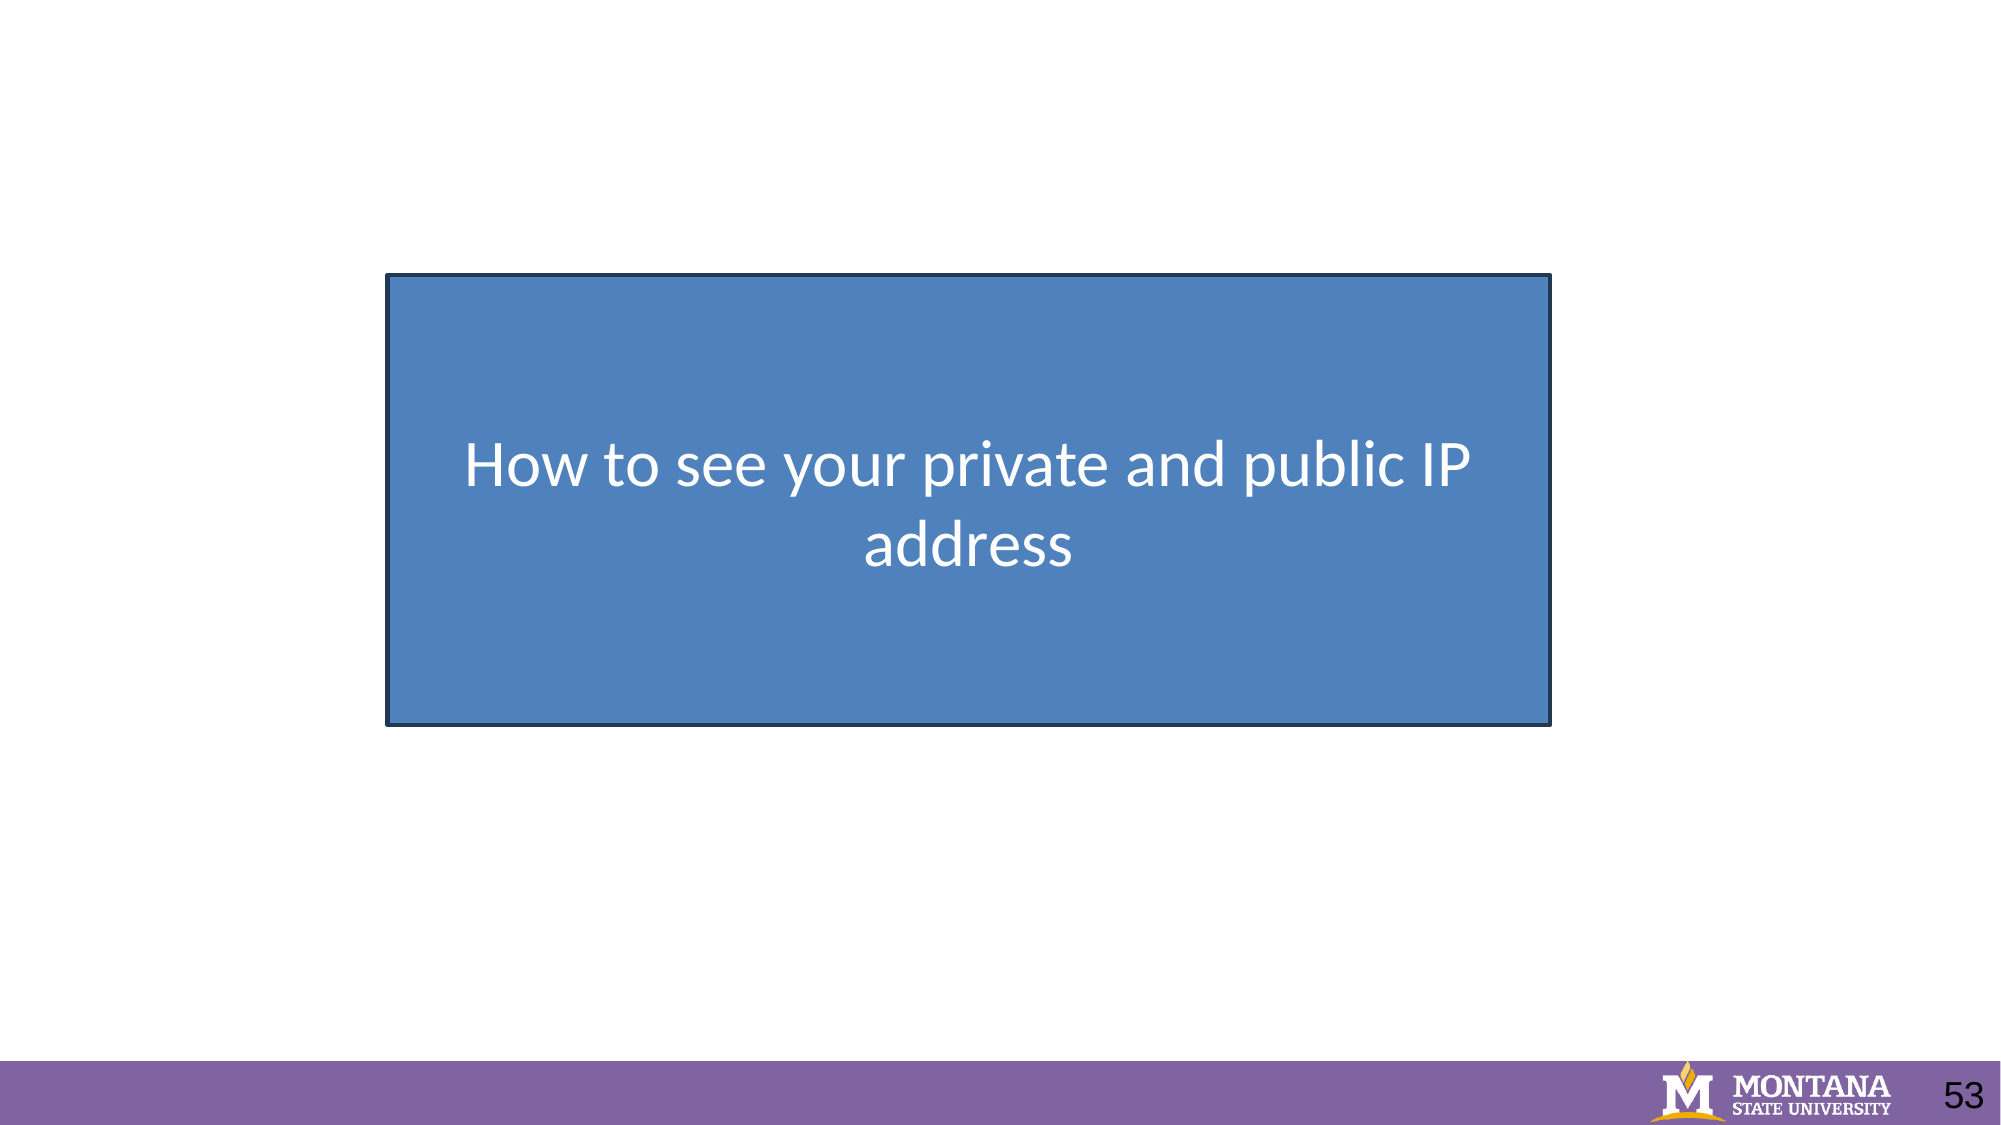

How to see your private and public IP address
53